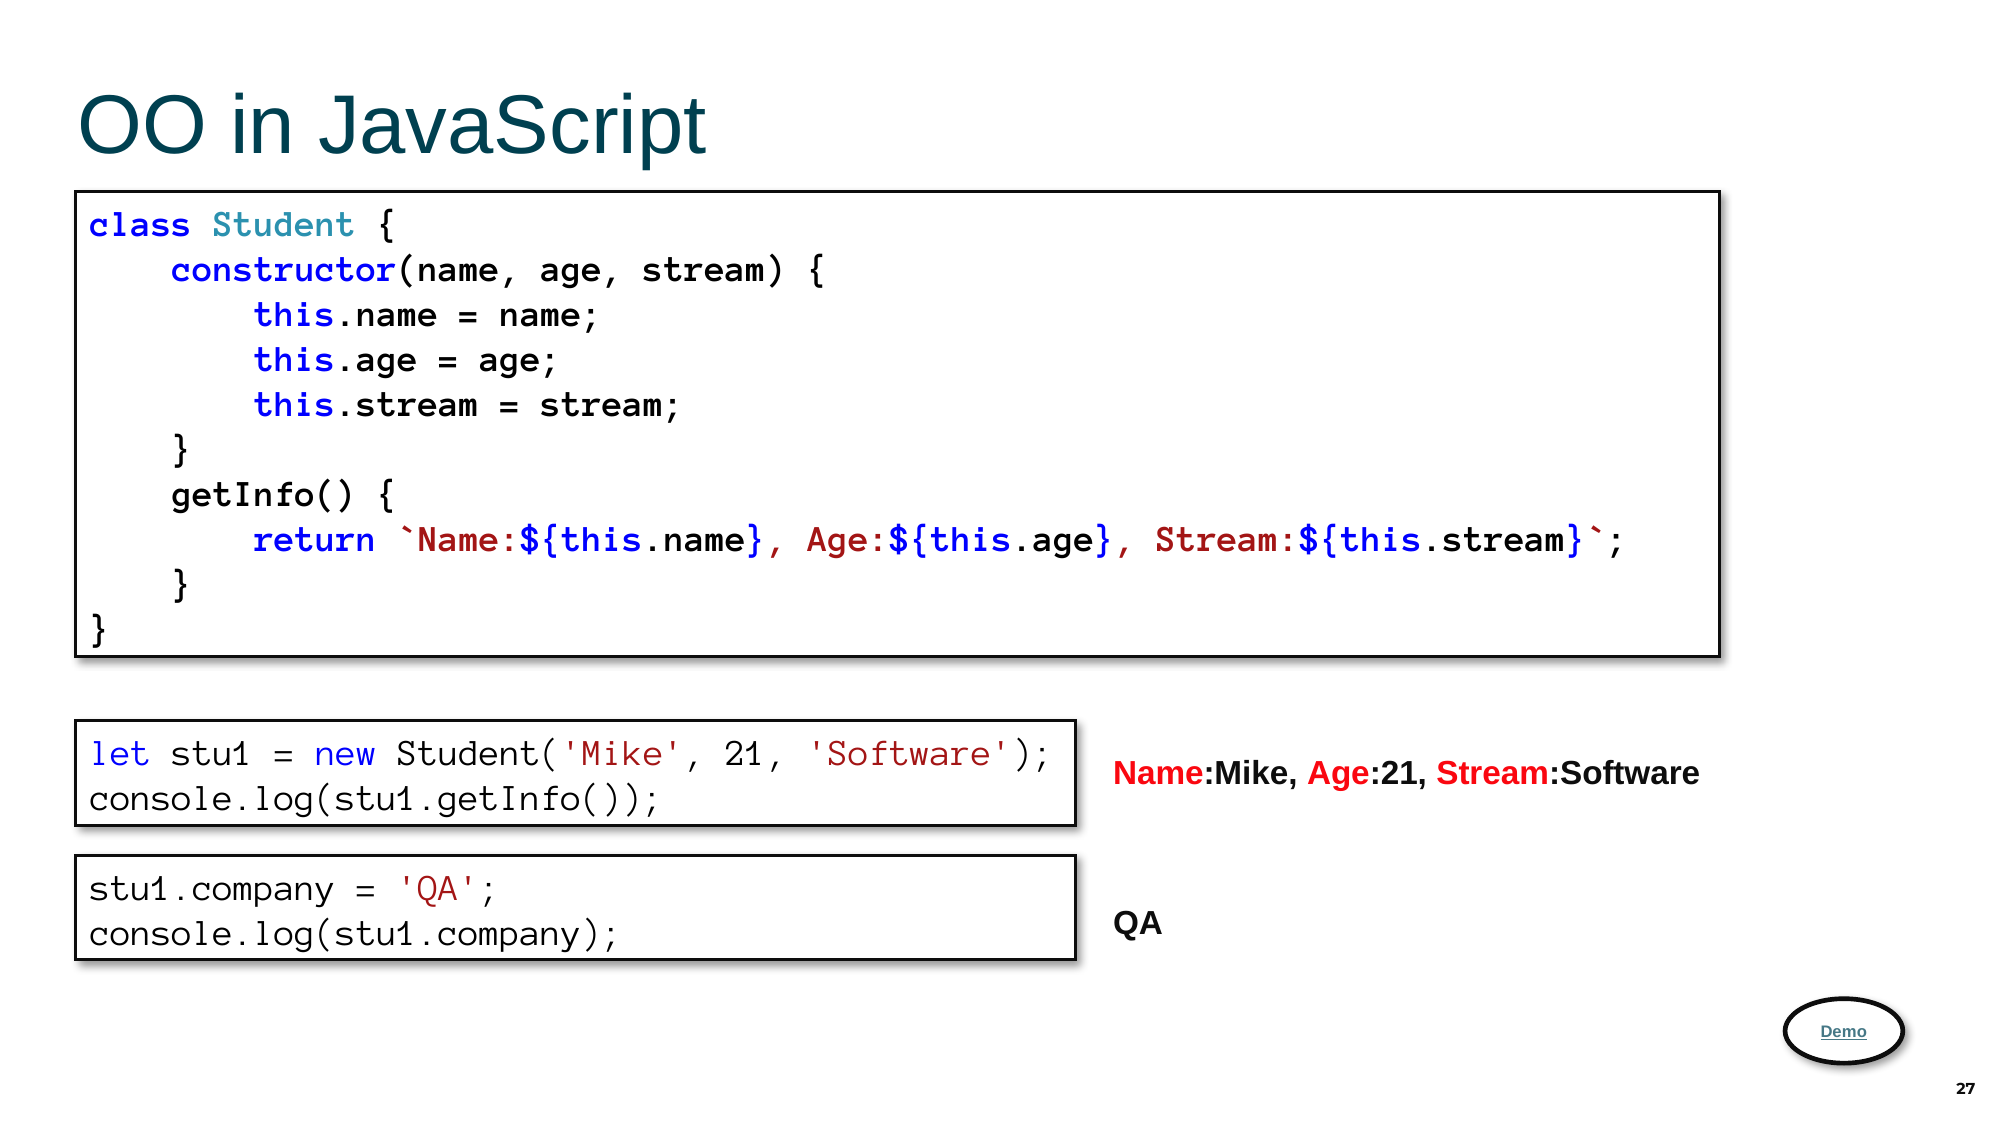

OO in JavaScript
class Student {
    constructor(name, age, stream) {
        this.name = name;
        this.age = age;
        this.stream = stream;
    }
    getInfo() {
        return `Name:${this.name}, Age:${this.age}, Stream:${this.stream}`;
    }
}
let stu1 = new Student('Mike', 21, 'Software');
console.log(stu1.getInfo());
Name:Mike, Age:21, Stream:Software
stu1.company = 'QA';
console.log(stu1.company);
QA
Demo
27